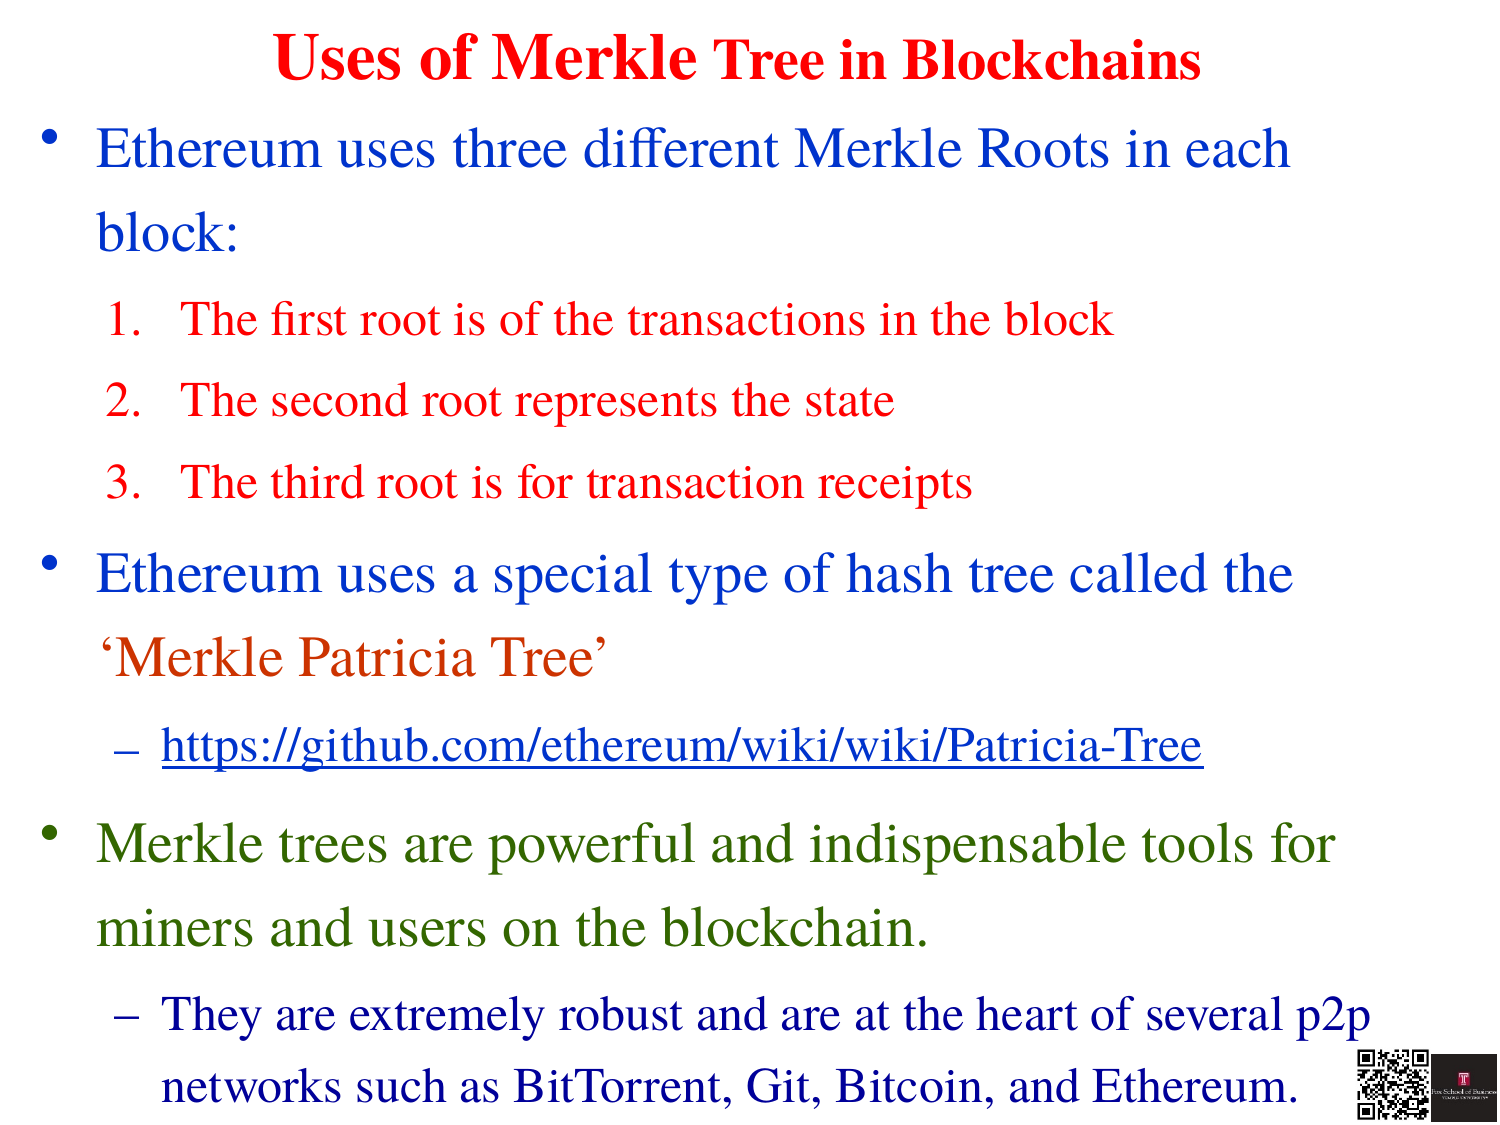

# Uses of Merkle Tree in Blockchains
Ethereum uses three different Merkle Roots in each block:
The first root is of the transactions in the block
The second root represents the state
The third root is for transaction receipts
Ethereum uses a special type of hash tree called the ‘Merkle Patricia Tree’
https://github.com/ethereum/wiki/wiki/Patricia-Tree
Merkle trees are powerful and indispensable tools for miners and users on the blockchain.
They are extremely robust and are at the heart of several p2p networks such as BitTorrent, Git, Bitcoin, and Ethereum.